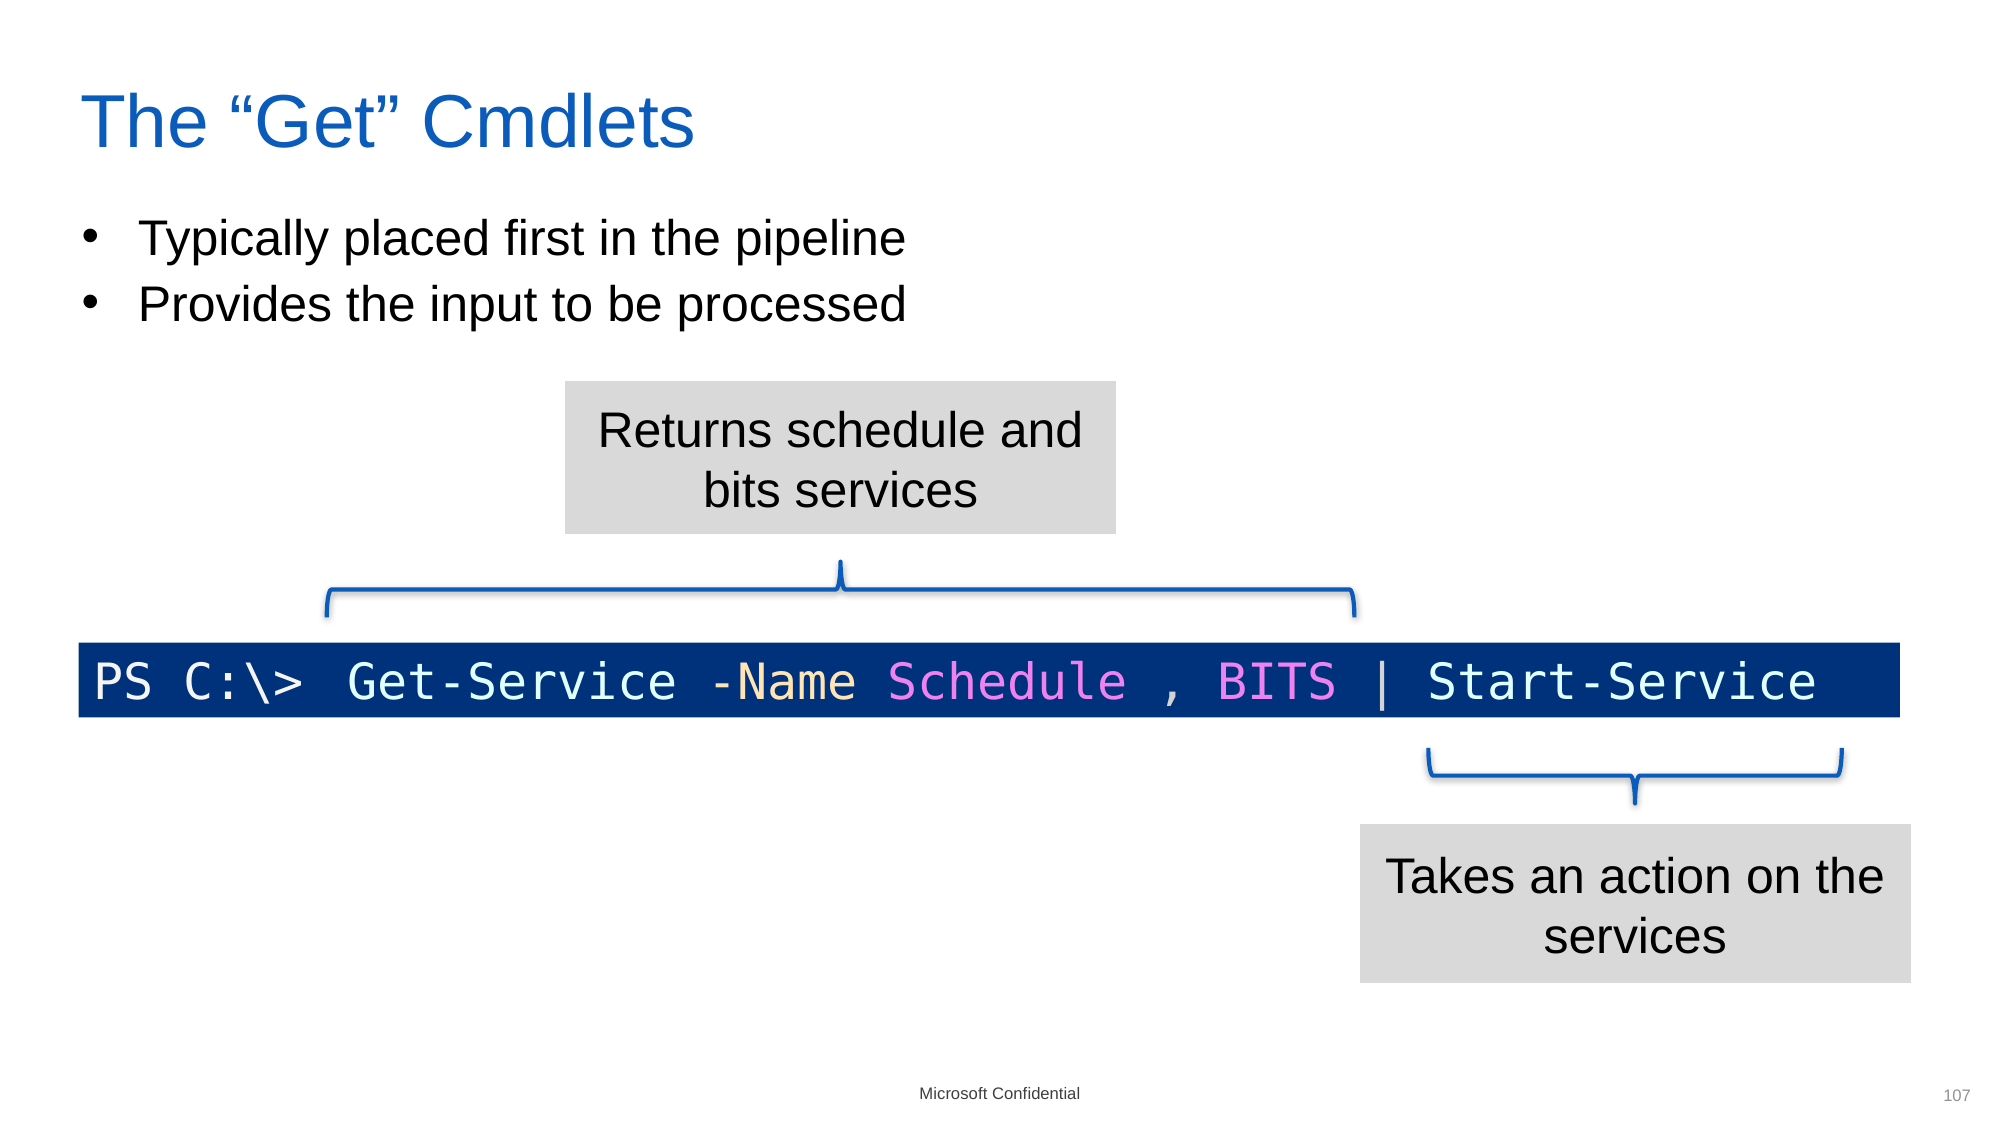

# The “Get” Cmdlets

Typically placed first in the pipeline
Provides the input to be processed

Returns schedule and bits services

PS C:\>  Get-Service -Name Schedule , BITS | Start-Service
Takes an action on the services
107